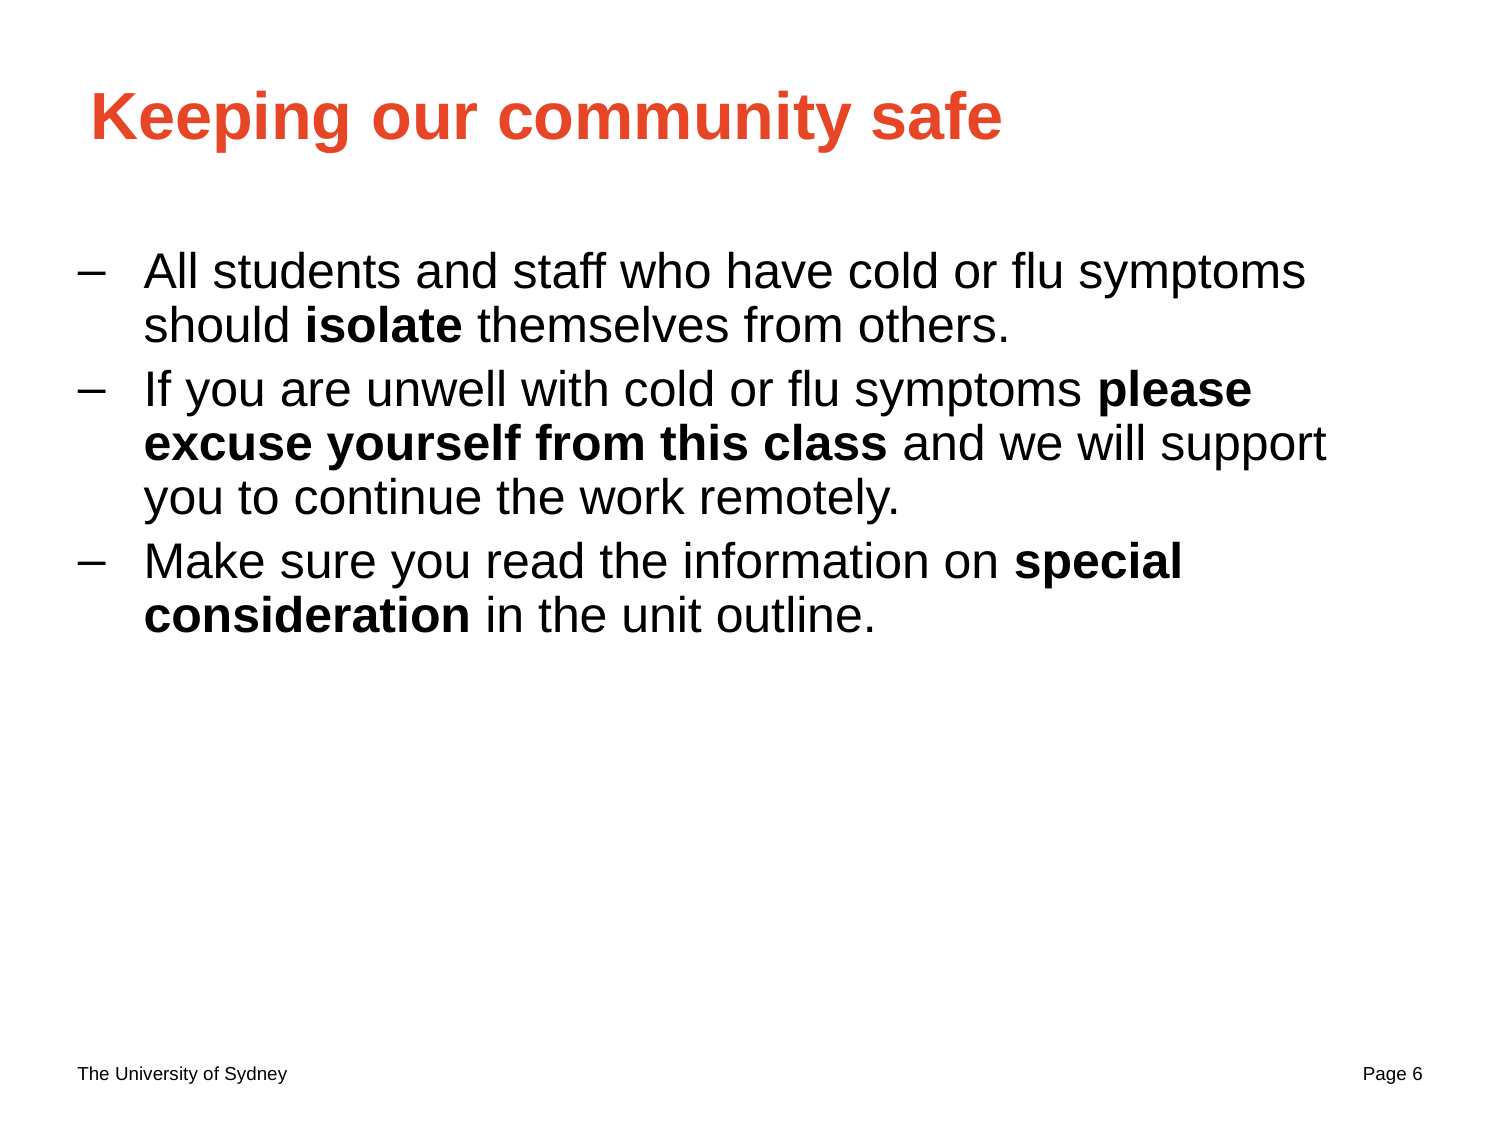

# Keeping our community safe
All students and staff who have cold or flu symptoms should isolate themselves from others.
If you are unwell with cold or flu symptoms please excuse yourself from this class and we will support you to continue the work remotely.
Make sure you read the information on special consideration in the unit outline.